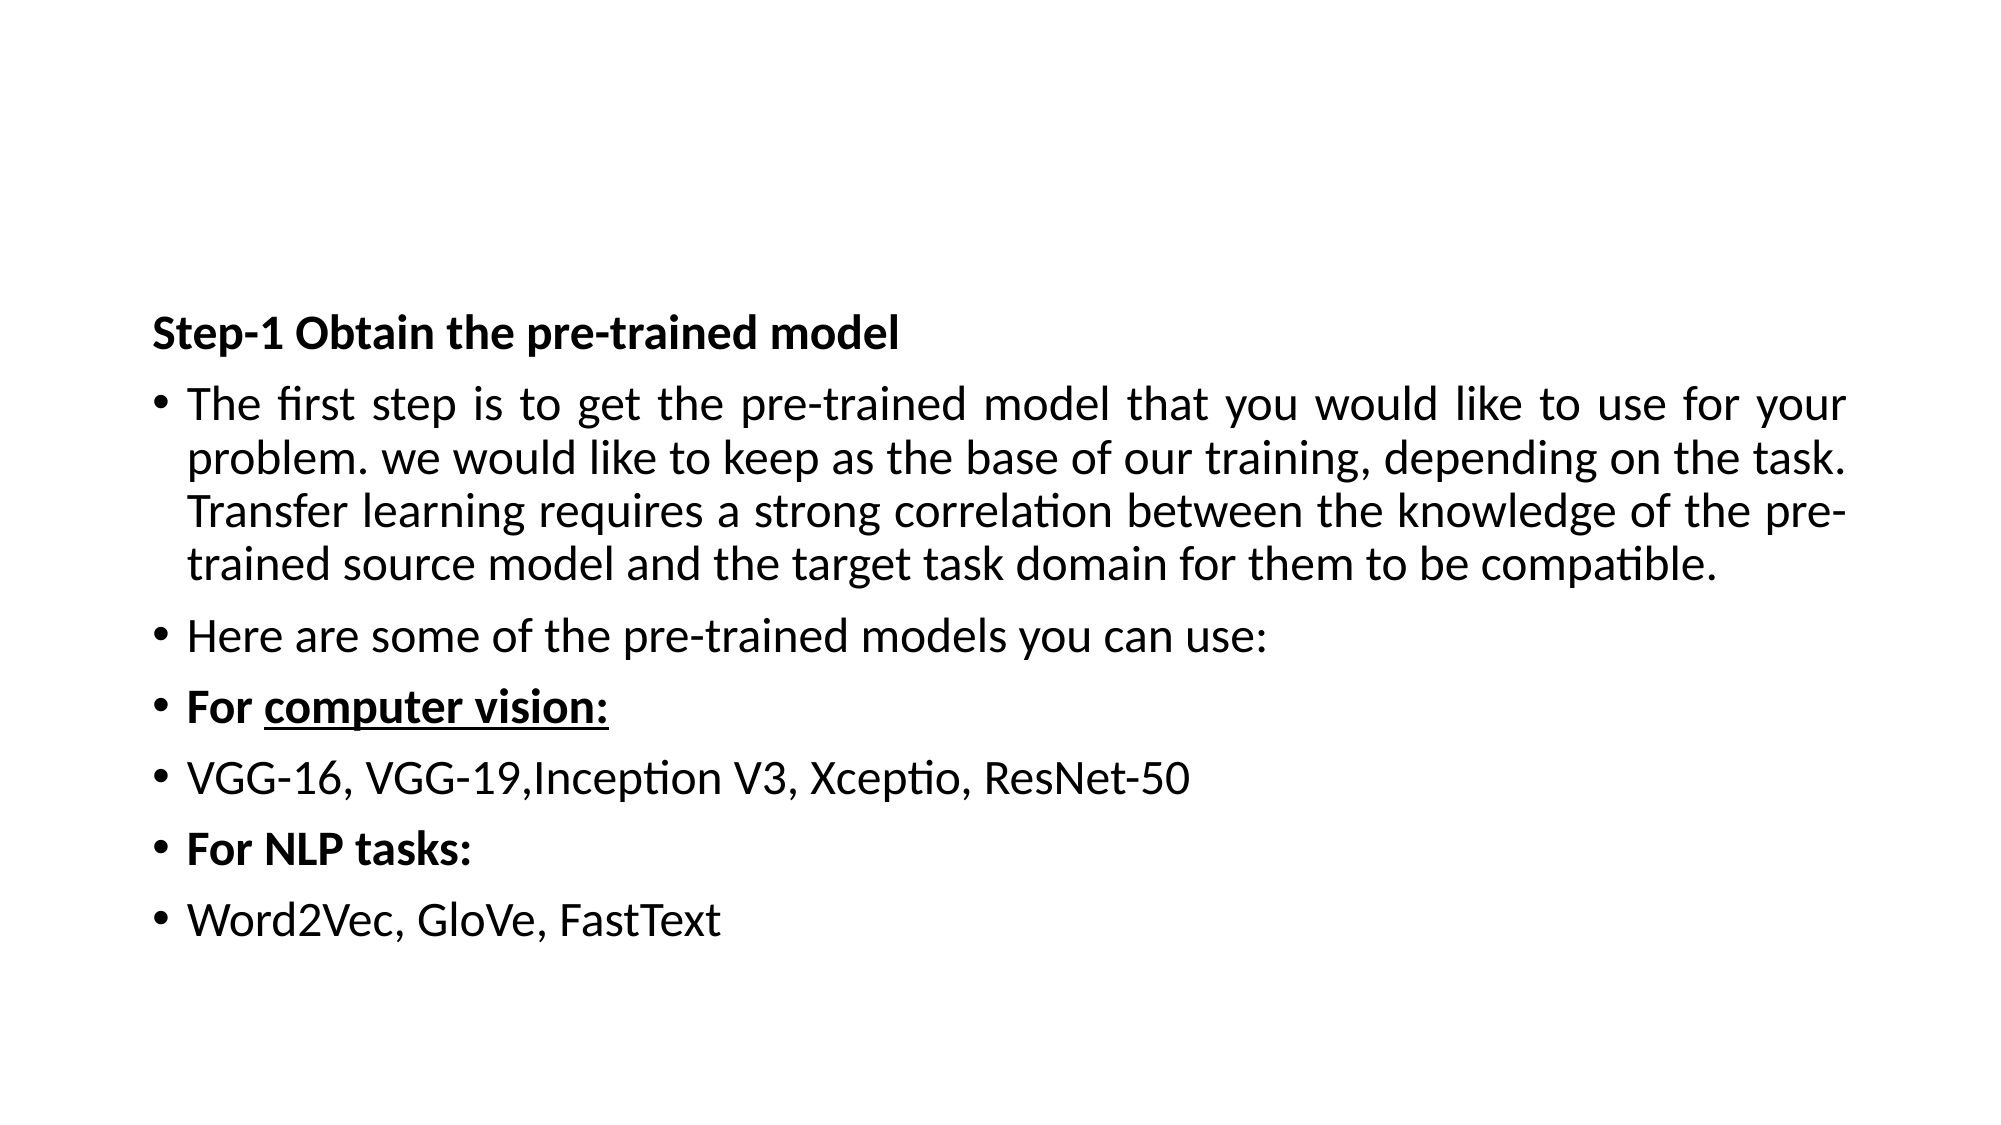

#
Step-1 Obtain the pre-trained model
The first step is to get the pre-trained model that you would like to use for your problem. we would like to keep as the base of our training, depending on the task. Transfer learning requires a strong correlation between the knowledge of the pre-trained source model and the target task domain for them to be compatible.
Here are some of the pre-trained models you can use:
For computer vision:
VGG-16, VGG-19,Inception V3, Xceptio, ResNet-50
For NLP tasks:
Word2Vec, GloVe, FastText